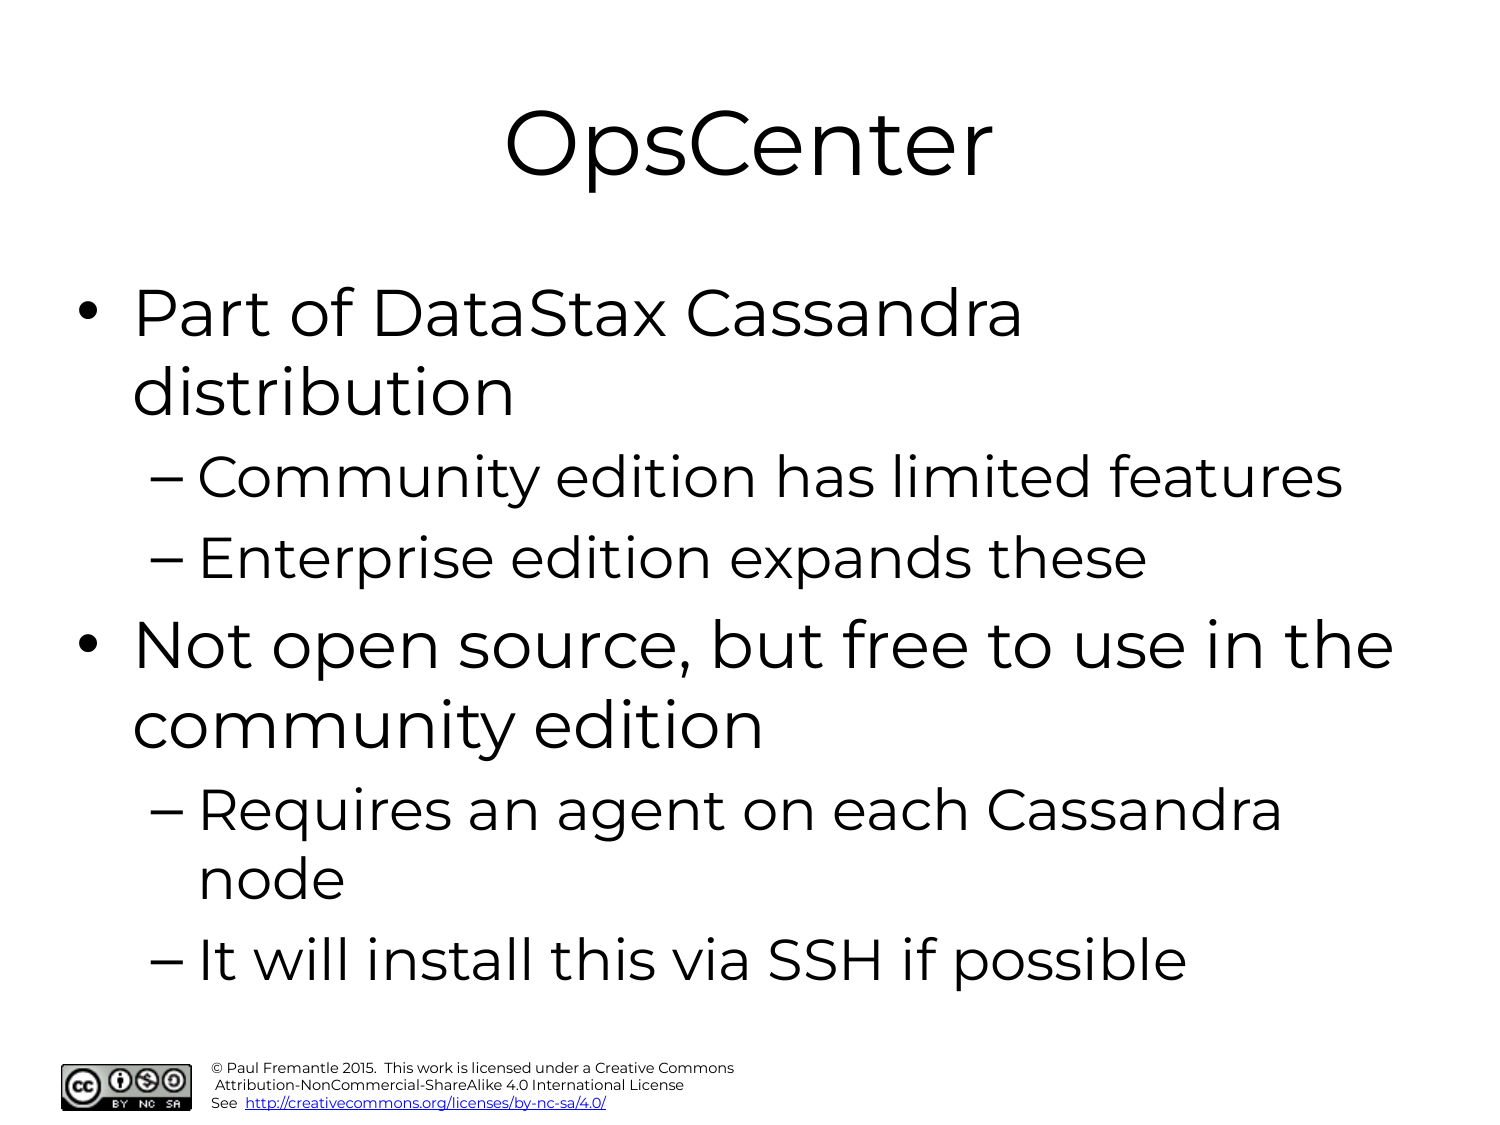

# OpsCenter
Part of DataStax Cassandra distribution
Community edition has limited features
Enterprise edition expands these
Not open source, but free to use in the community edition
Requires an agent on each Cassandra node
It will install this via SSH if possible